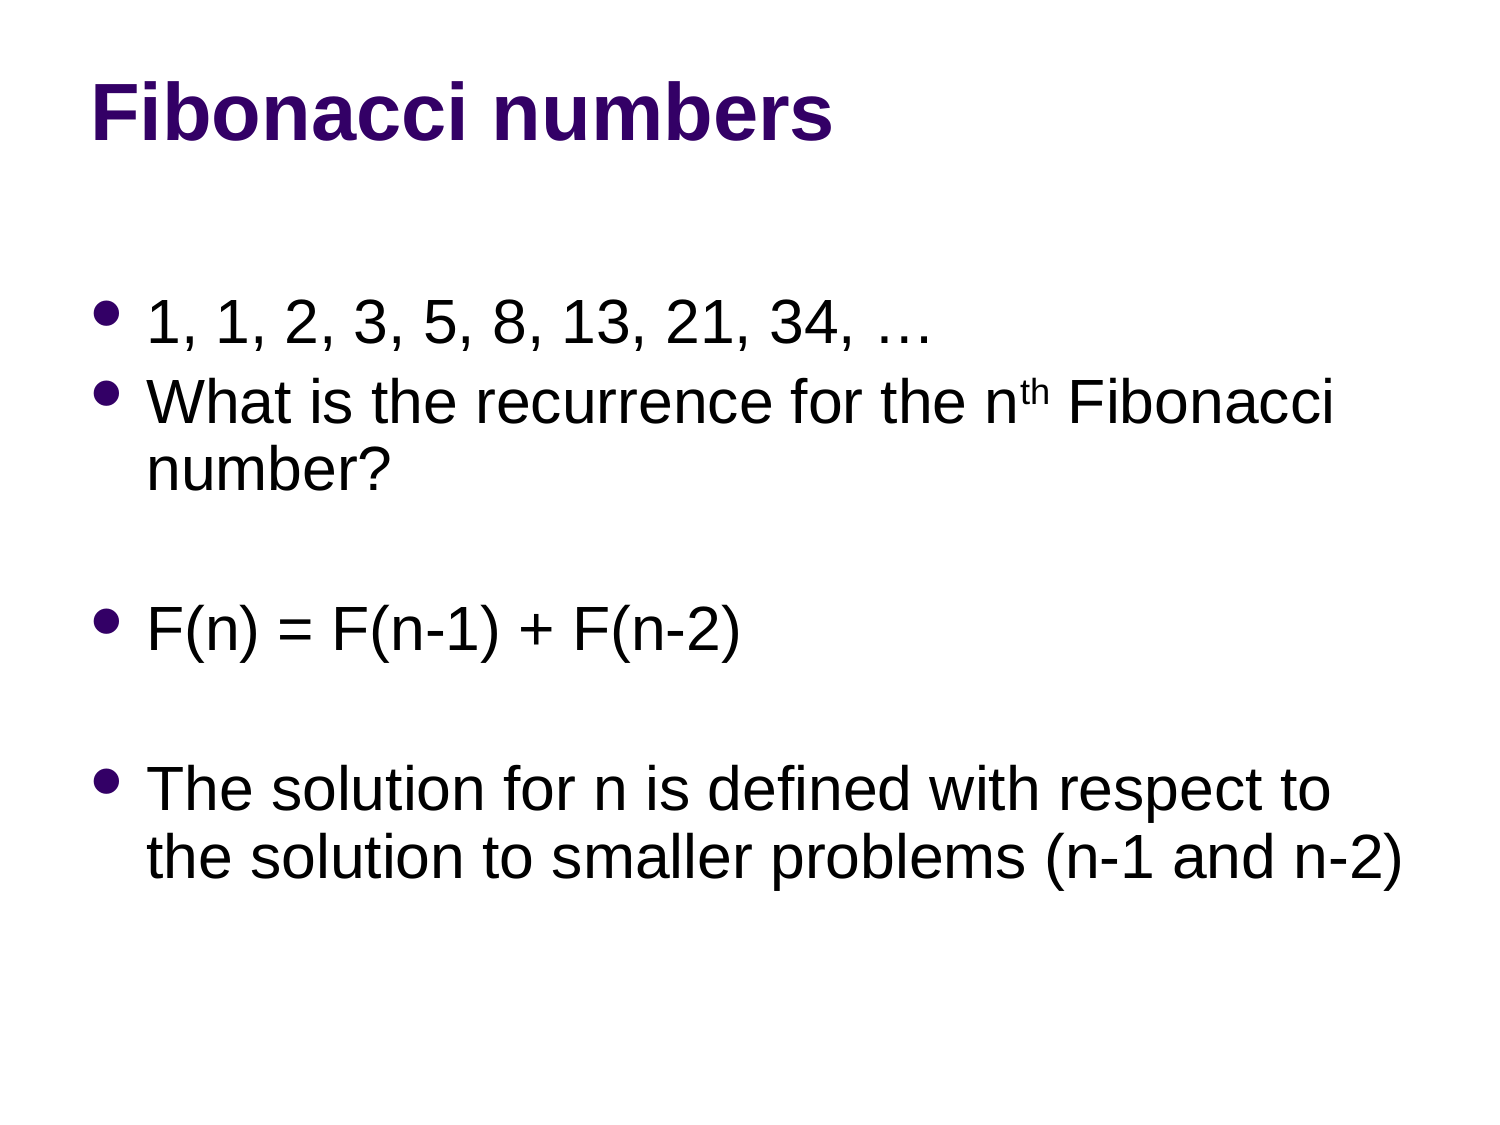

# Fibonacci numbers
1, 1, 2, 3, 5, 8, 13, 21, 34, …
What is the recurrence for the nth Fibonacci number?

F(n) = F(n-1) + F(n-2)

The solution for n is defined with respect to the solution to smaller problems (n-1 and n-2)